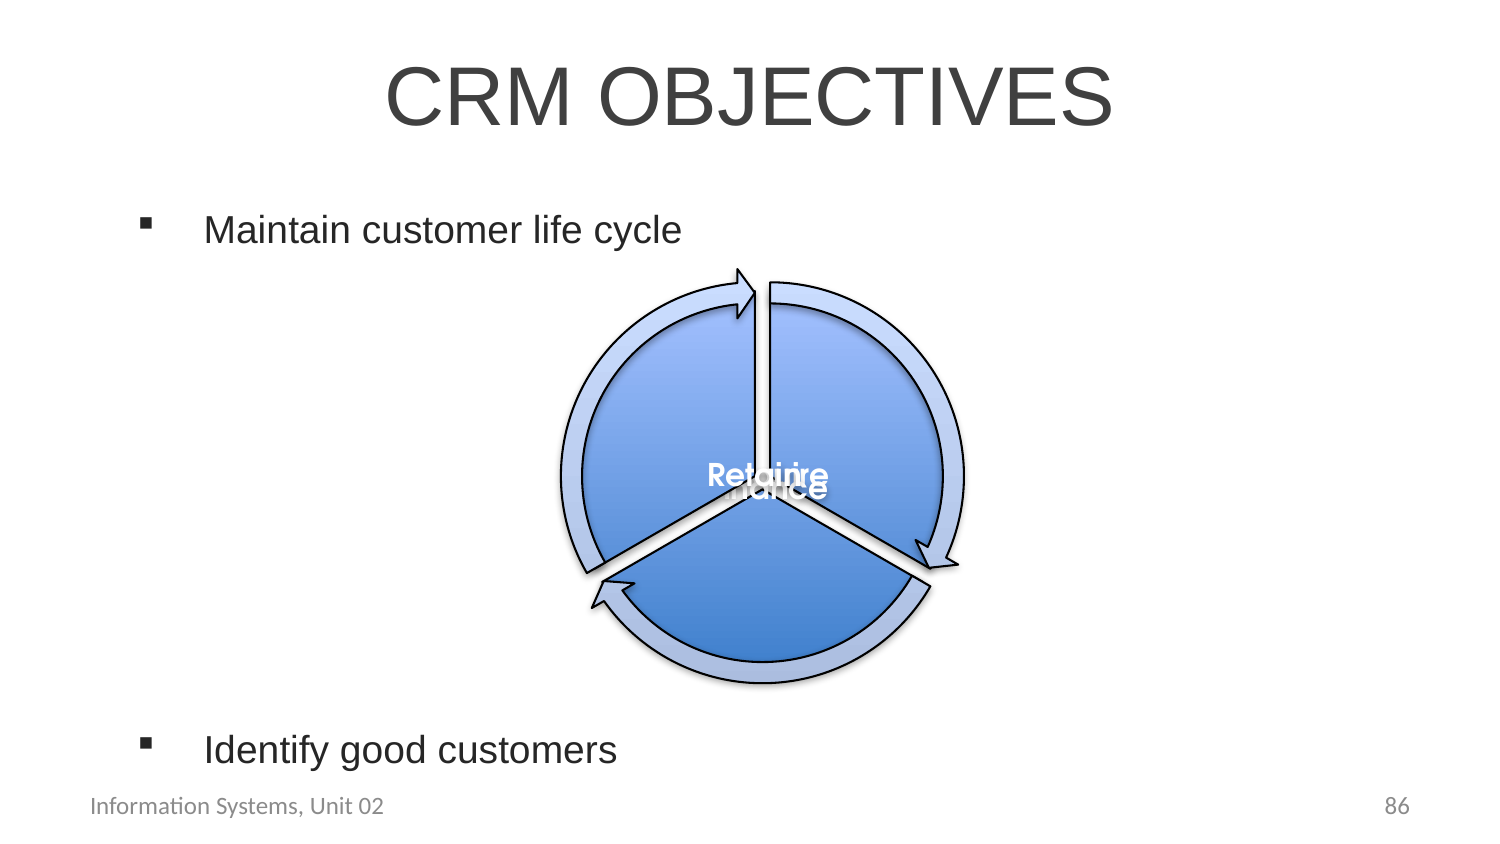

# CRM Objectives
Maintain customer life cycle

Identify good customers
Acquire
Enhance
Retain
Information Systems, Unit 02
86